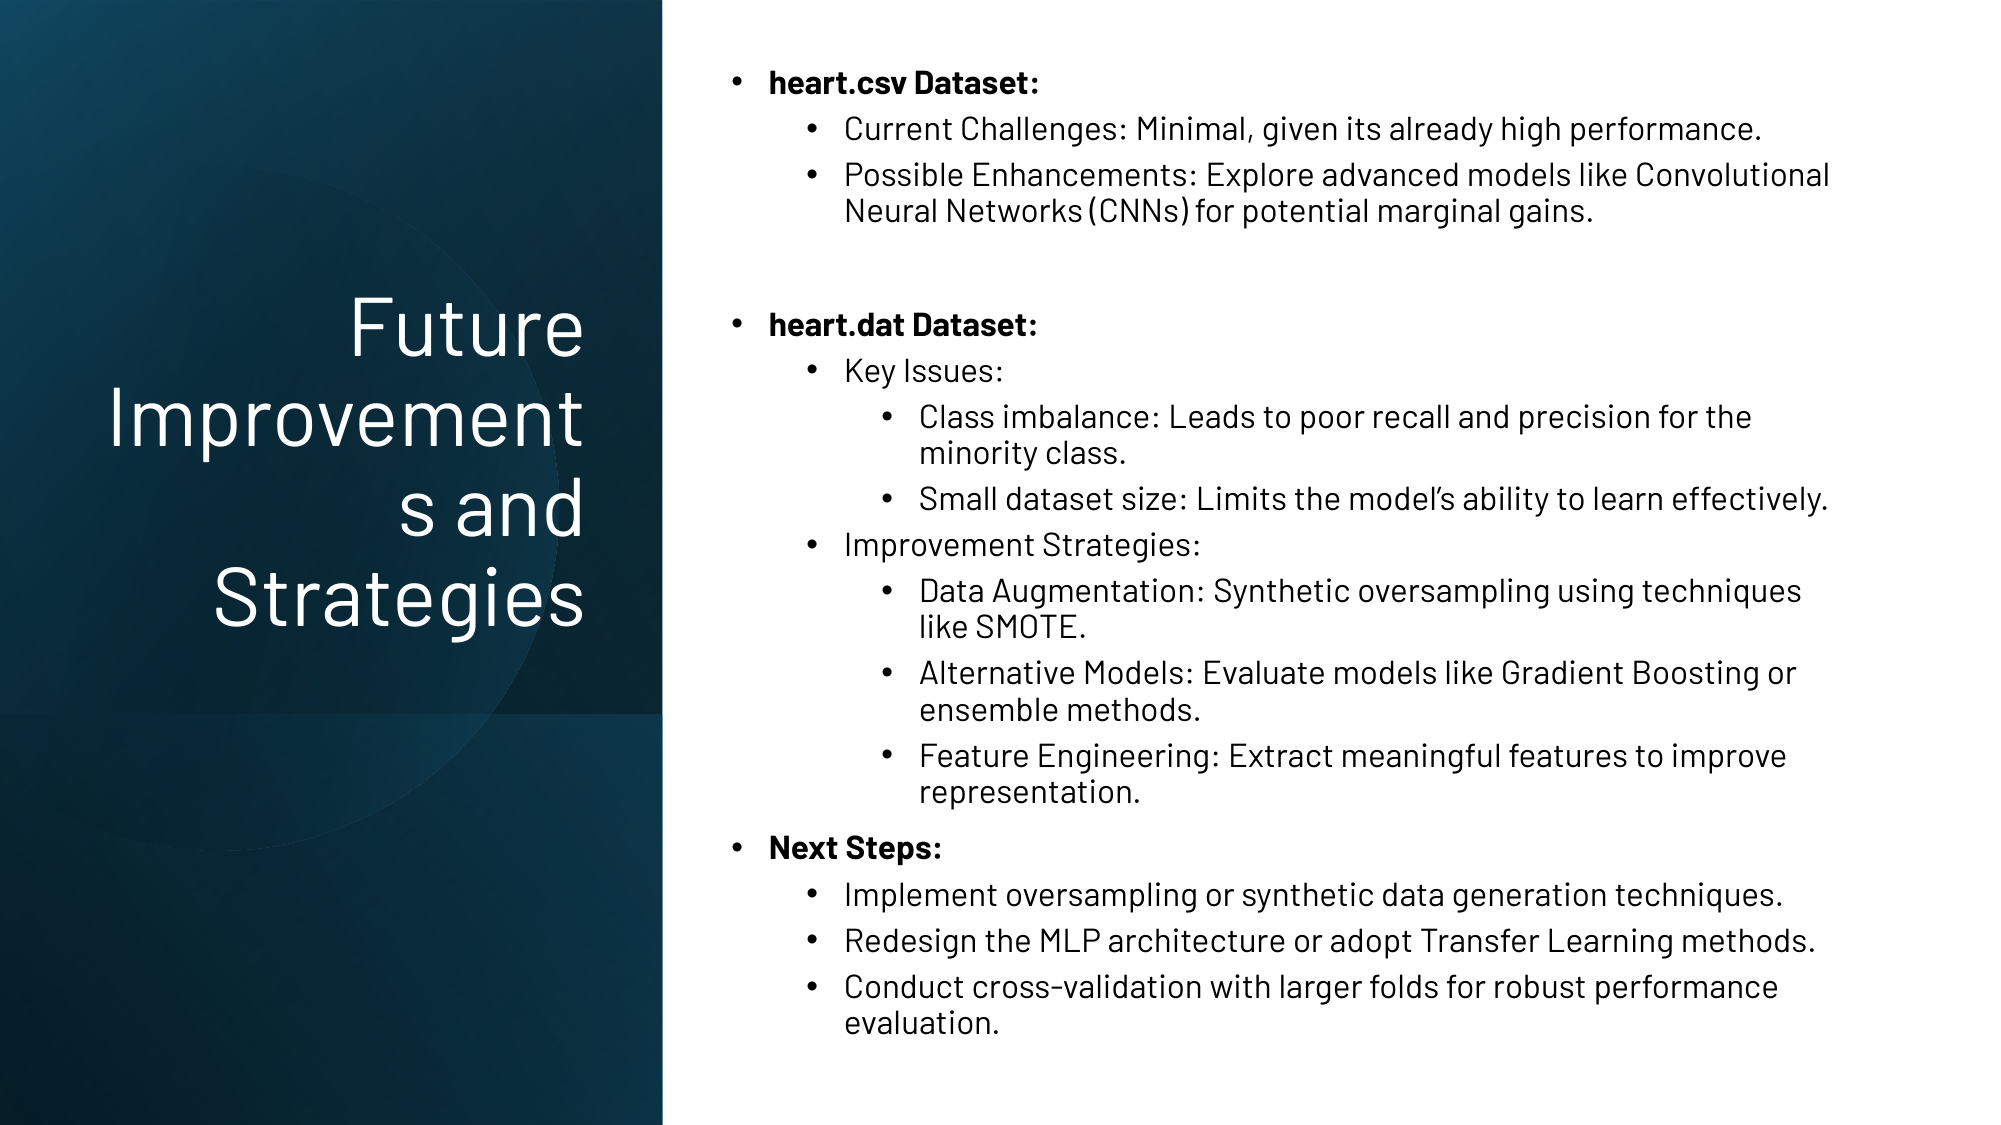

heart.csv Dataset:
Current Challenges: Minimal, given its already high performance.
Possible Enhancements: Explore advanced models like Convolutional Neural Networks (CNNs) for potential marginal gains.

heart.dat Dataset:
Key Issues:
Class imbalance: Leads to poor recall and precision for the minority class.
Small dataset size: Limits the model’s ability to learn effectively.
Improvement Strategies:
Data Augmentation: Synthetic oversampling using techniques like SMOTE.
Alternative Models: Evaluate models like Gradient Boosting or ensemble methods.
Feature Engineering: Extract meaningful features to improve representation.
Next Steps:
Implement oversampling or synthetic data generation techniques.
Redesign the MLP architecture or adopt Transfer Learning methods.
Conduct cross-validation with larger folds for robust performance evaluation.
# Future Improvements and Strategies